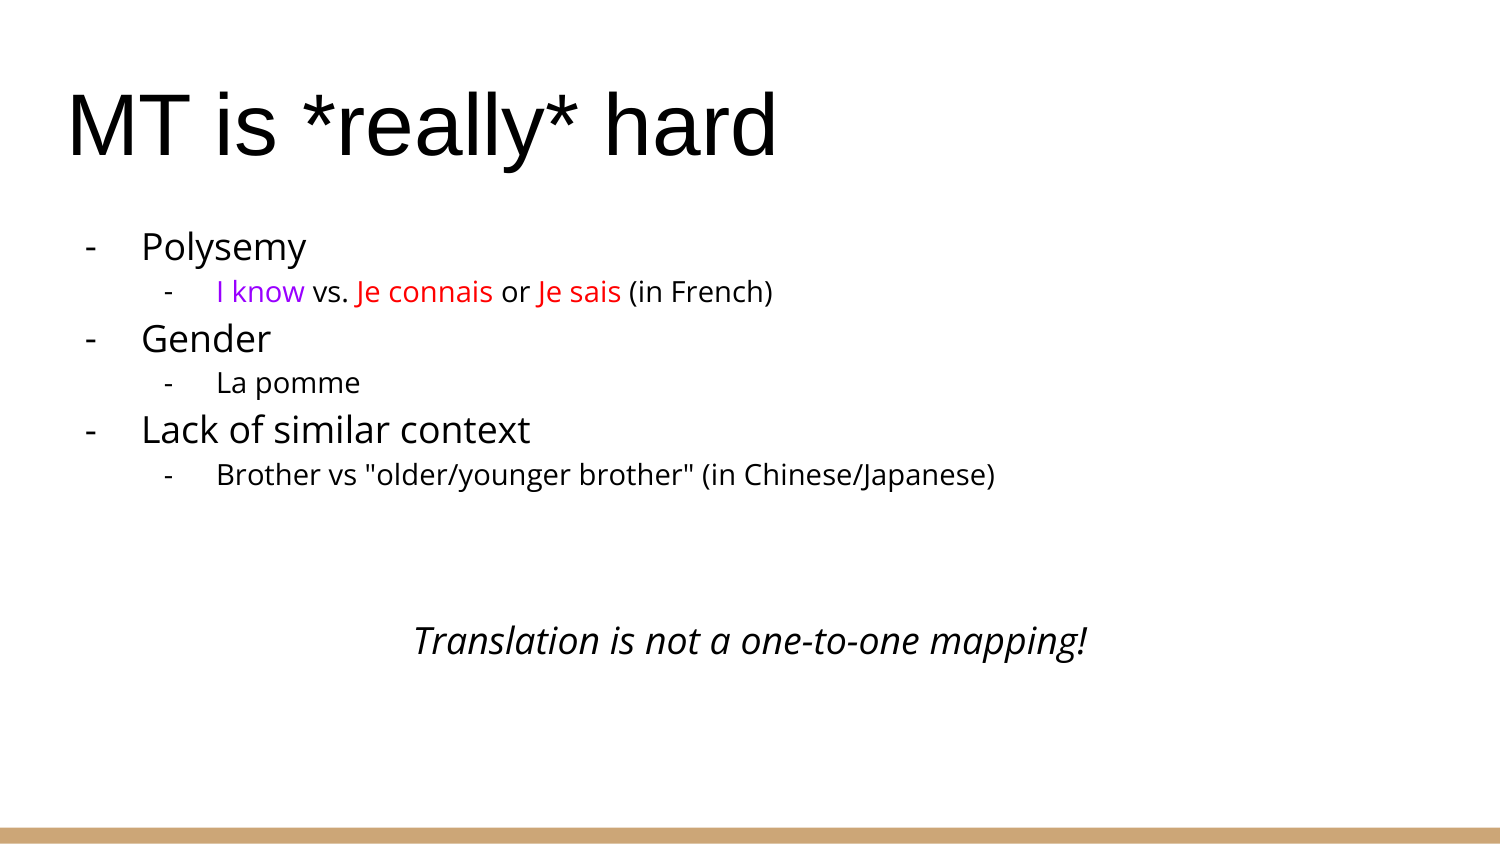

# MT is *really* hard
Polysemy
I know vs. Je connais or Je sais (in French)
Gender
La pomme
Lack of similar context
Brother vs "older/younger brother" (in Chinese/Japanese)

Translation is not a one-to-one mapping!